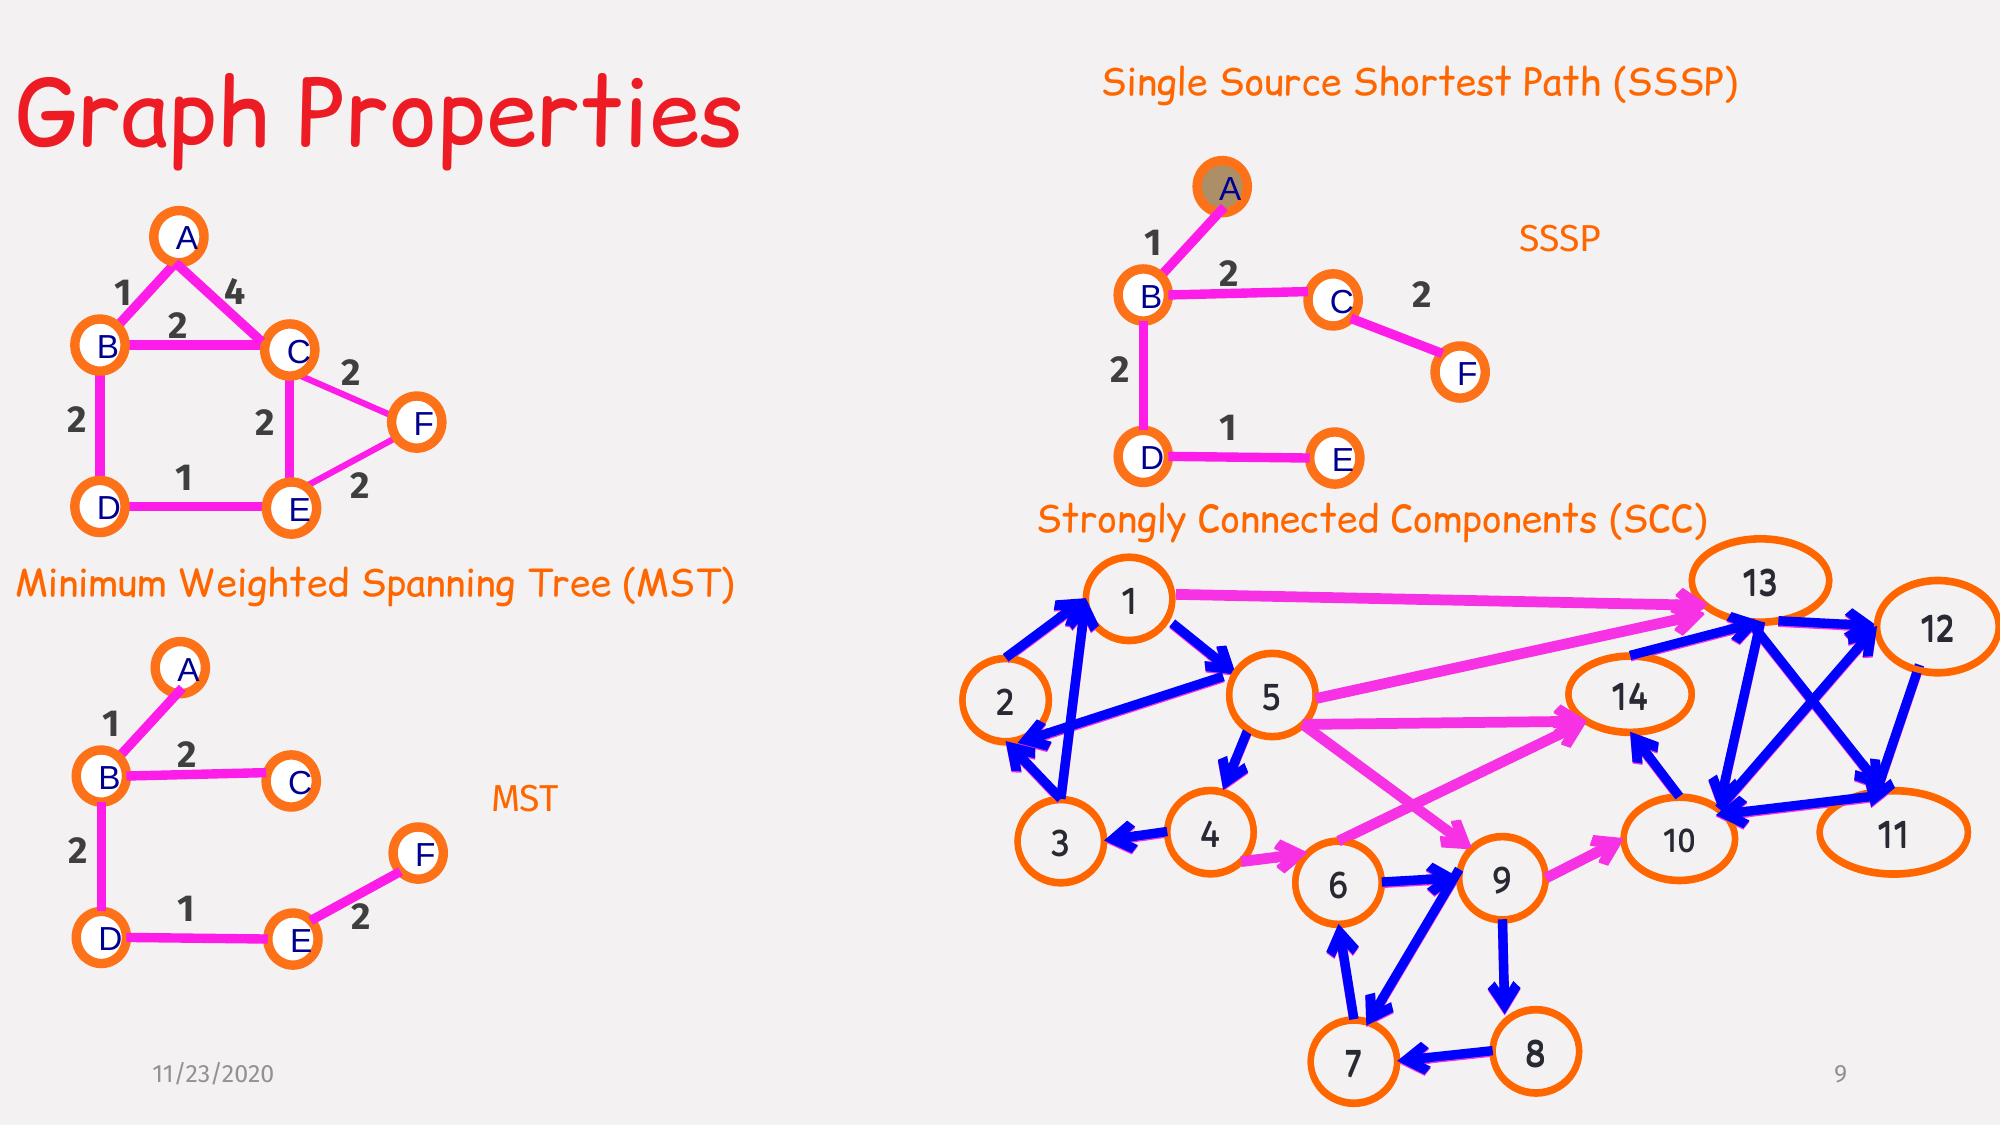

# Graph Properties
Single Source Shortest Path (SSSP)
A
1
2
B
C
2
F
1
D
E
SSSP
A
B
C

F
D
E
4
1
2
2
2
2
1
2
2
Strongly Connected Components (SCC)
13
1
12
5
14
2
4
11
10
3
9
6
8
7
13
1
12
5
14
2
4
11
10
3
9
6
8
7
Minimum Weighted Spanning Tree (MST)
A
1
2
B
C
2
F
2
1
D
E
MST
11/23/2020
9